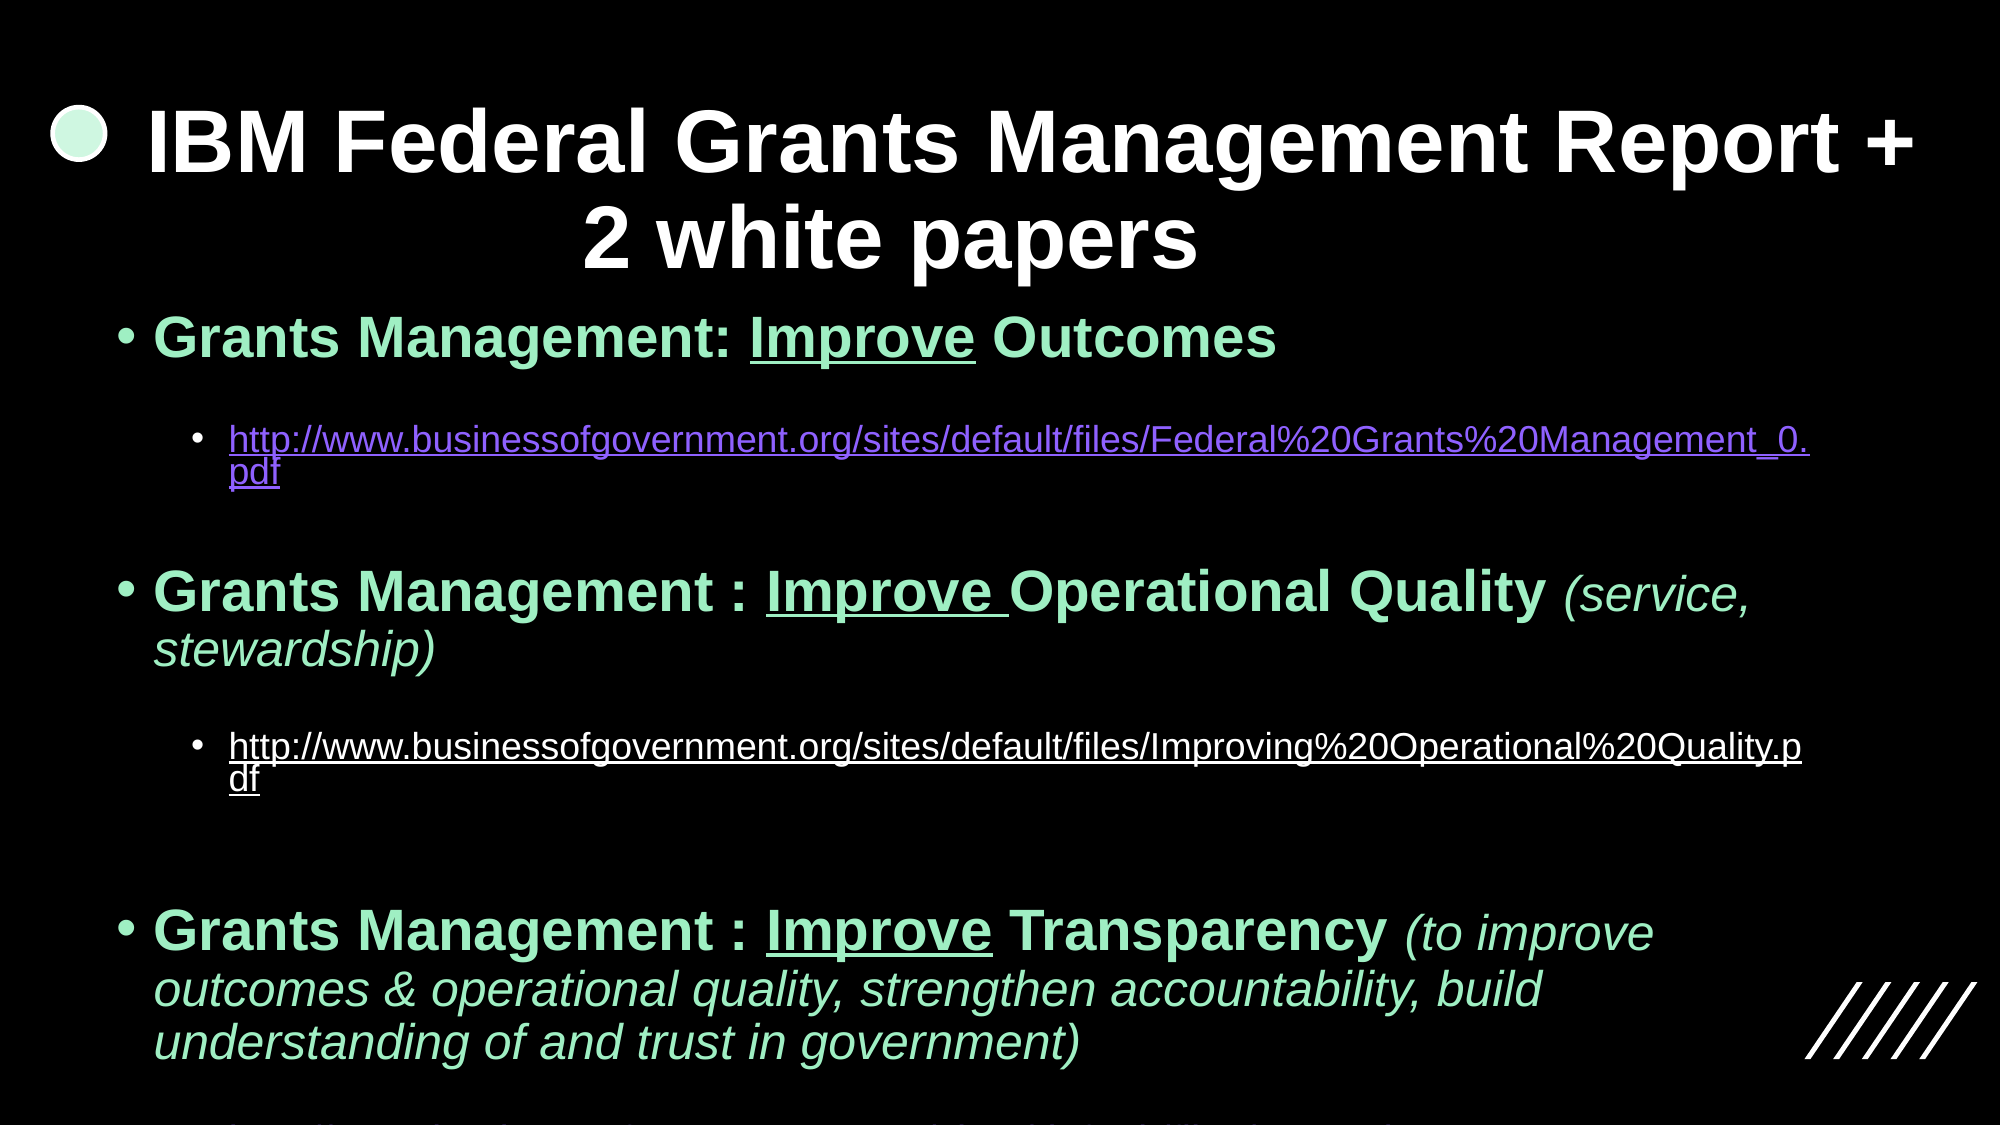

# IBM Federal Grants Management Report + 2 white papers
Grants Management: Improve Outcomes

http://www.businessofgovernment.org/sites/default/files/Federal%20Grants%20Management_0.pdf

Grants Management : Improve Operational Quality (service, stewardship)

http://www.businessofgovernment.org/sites/default/files/Improving%20Operational%20Quality.pdf

Grants Management : Improve Transparency (to improve outcomes & operational quality, strengthen accountability, build understanding of and trust in government)

http://www.businessofgovernment.org/sites/default/files/Improving%20Transparency.pdf